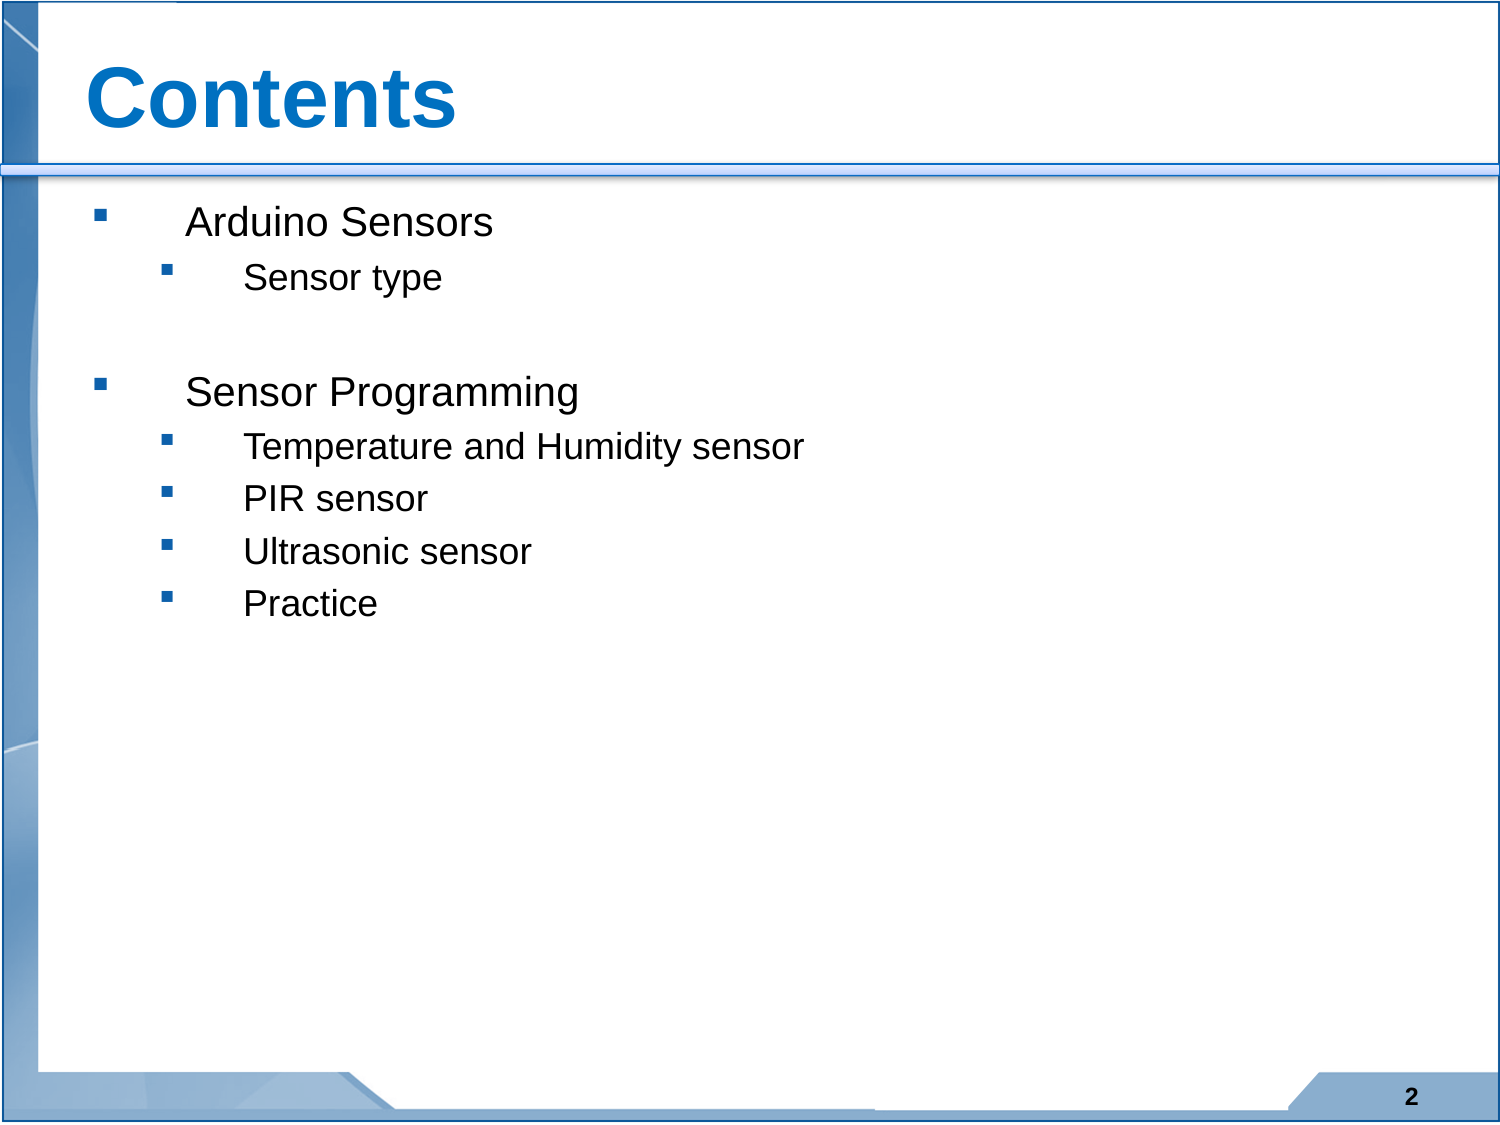

Arduino Sensors
Sensor type

Sensor Programming
Temperature and Humidity sensor
PIR sensor
Ultrasonic sensor
Practice

2